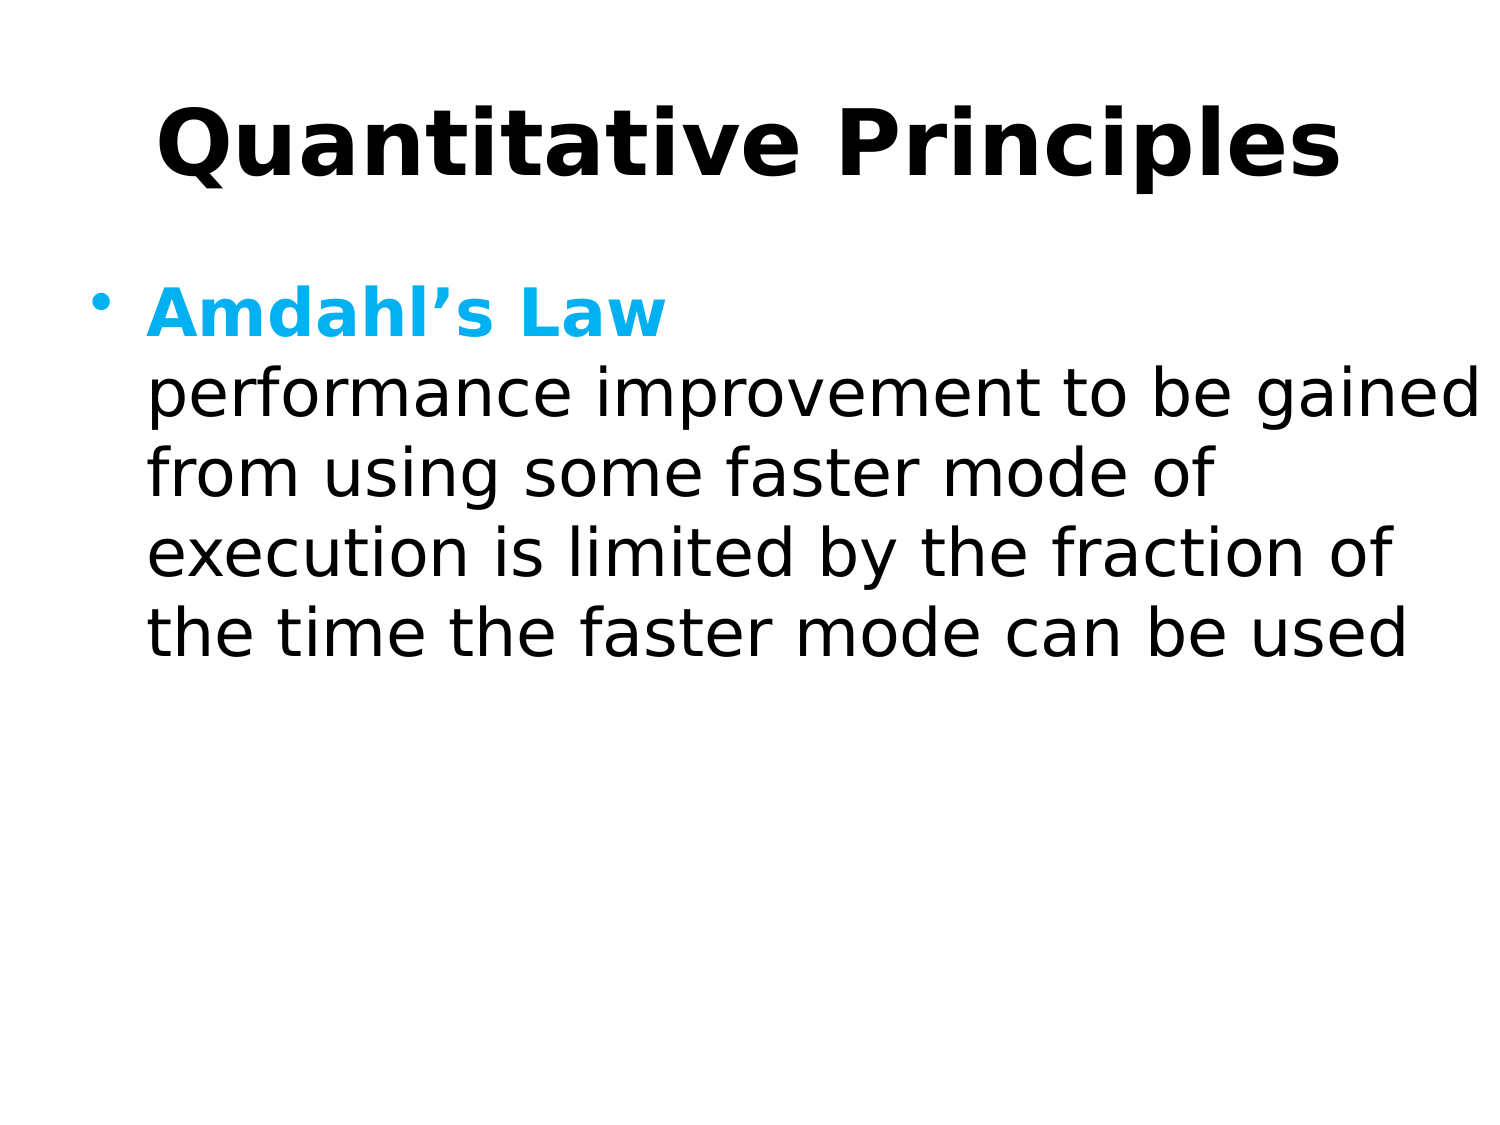

# Quantitative Principles
Amdahl’s Law                                performance improvement to be gained from using some faster mode of execution is limited by the fraction of the time the faster mode can be used